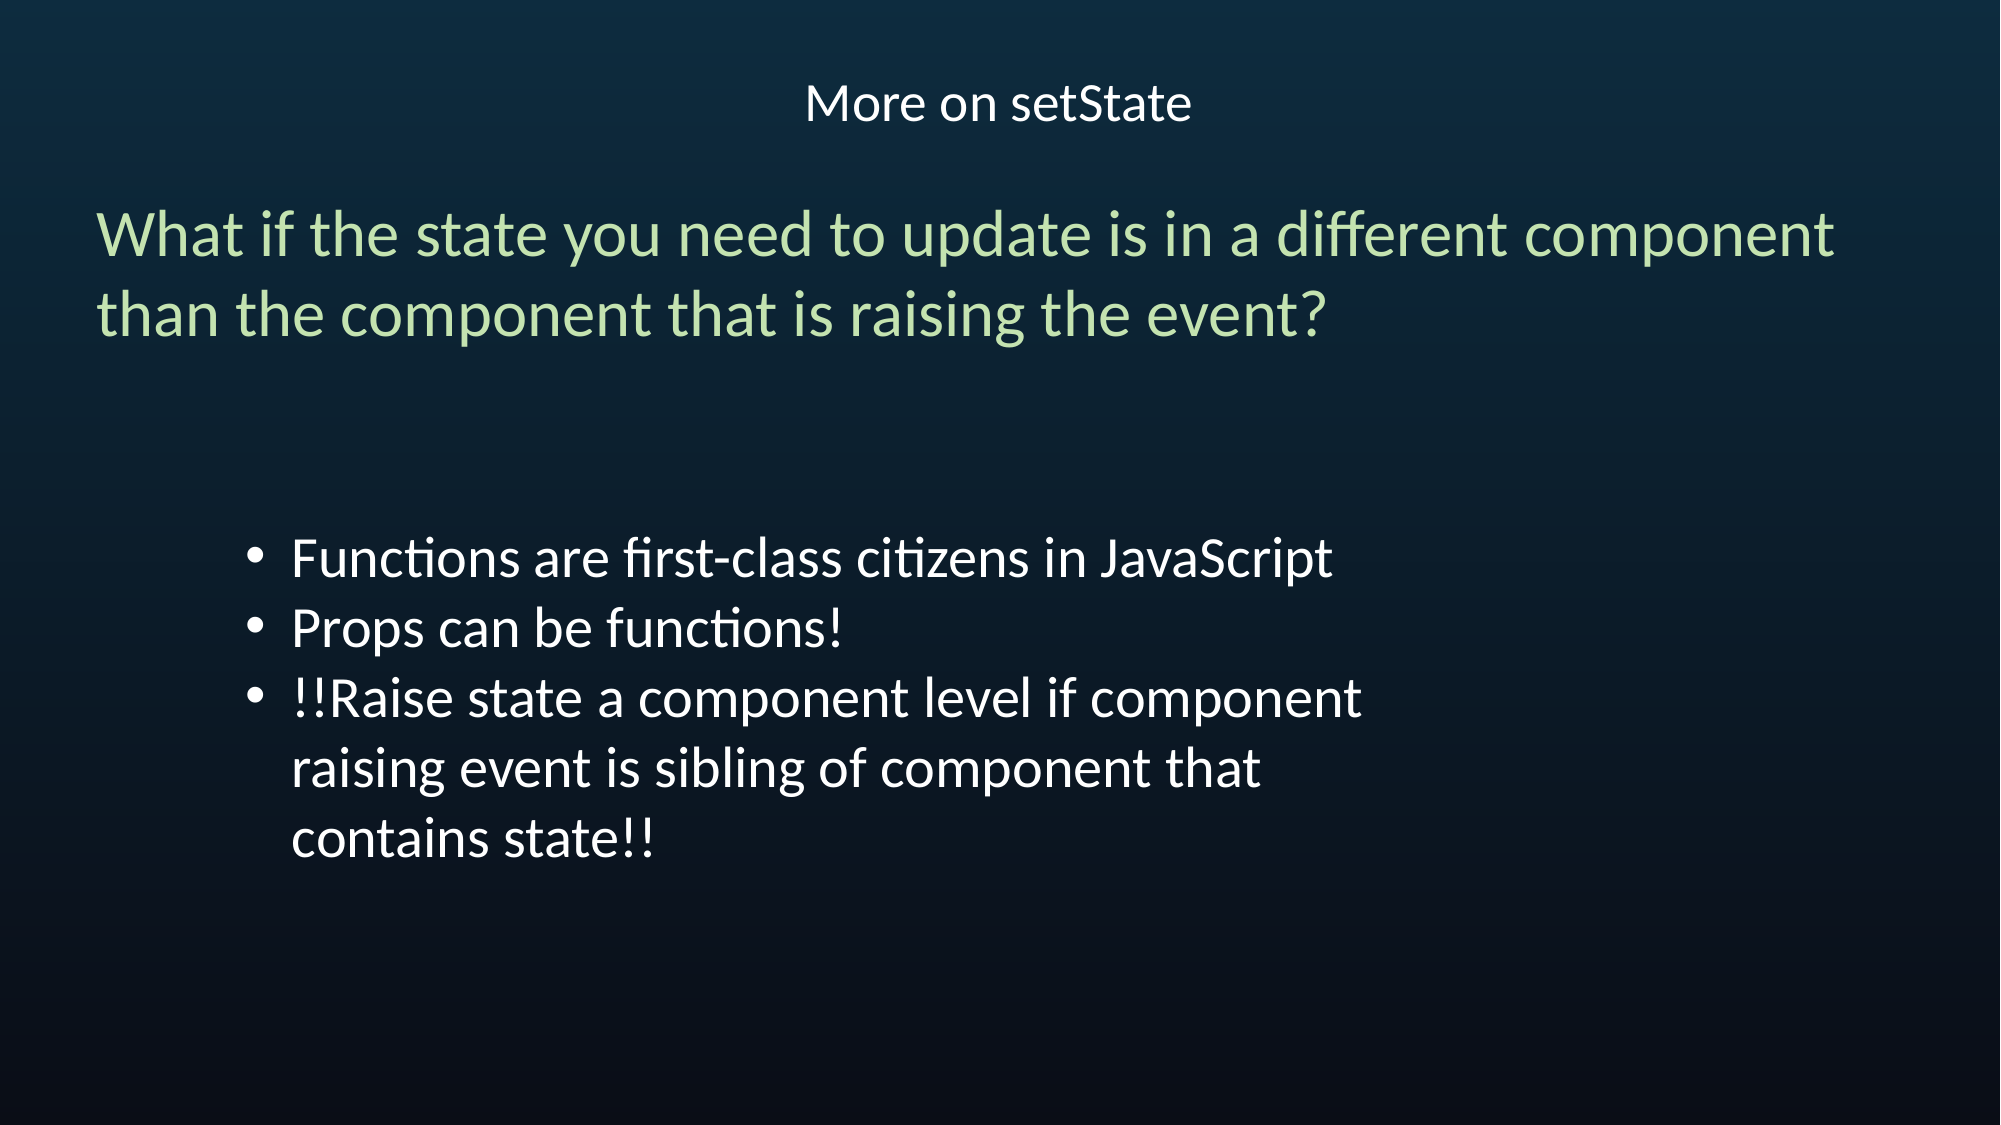

# More on setState
What if the state you need to update is in a different component than the component that is raising the event?
Functions are first-class citizens in JavaScript
Props can be functions!
!!Raise state a component level if component raising event is sibling of component that contains state!!